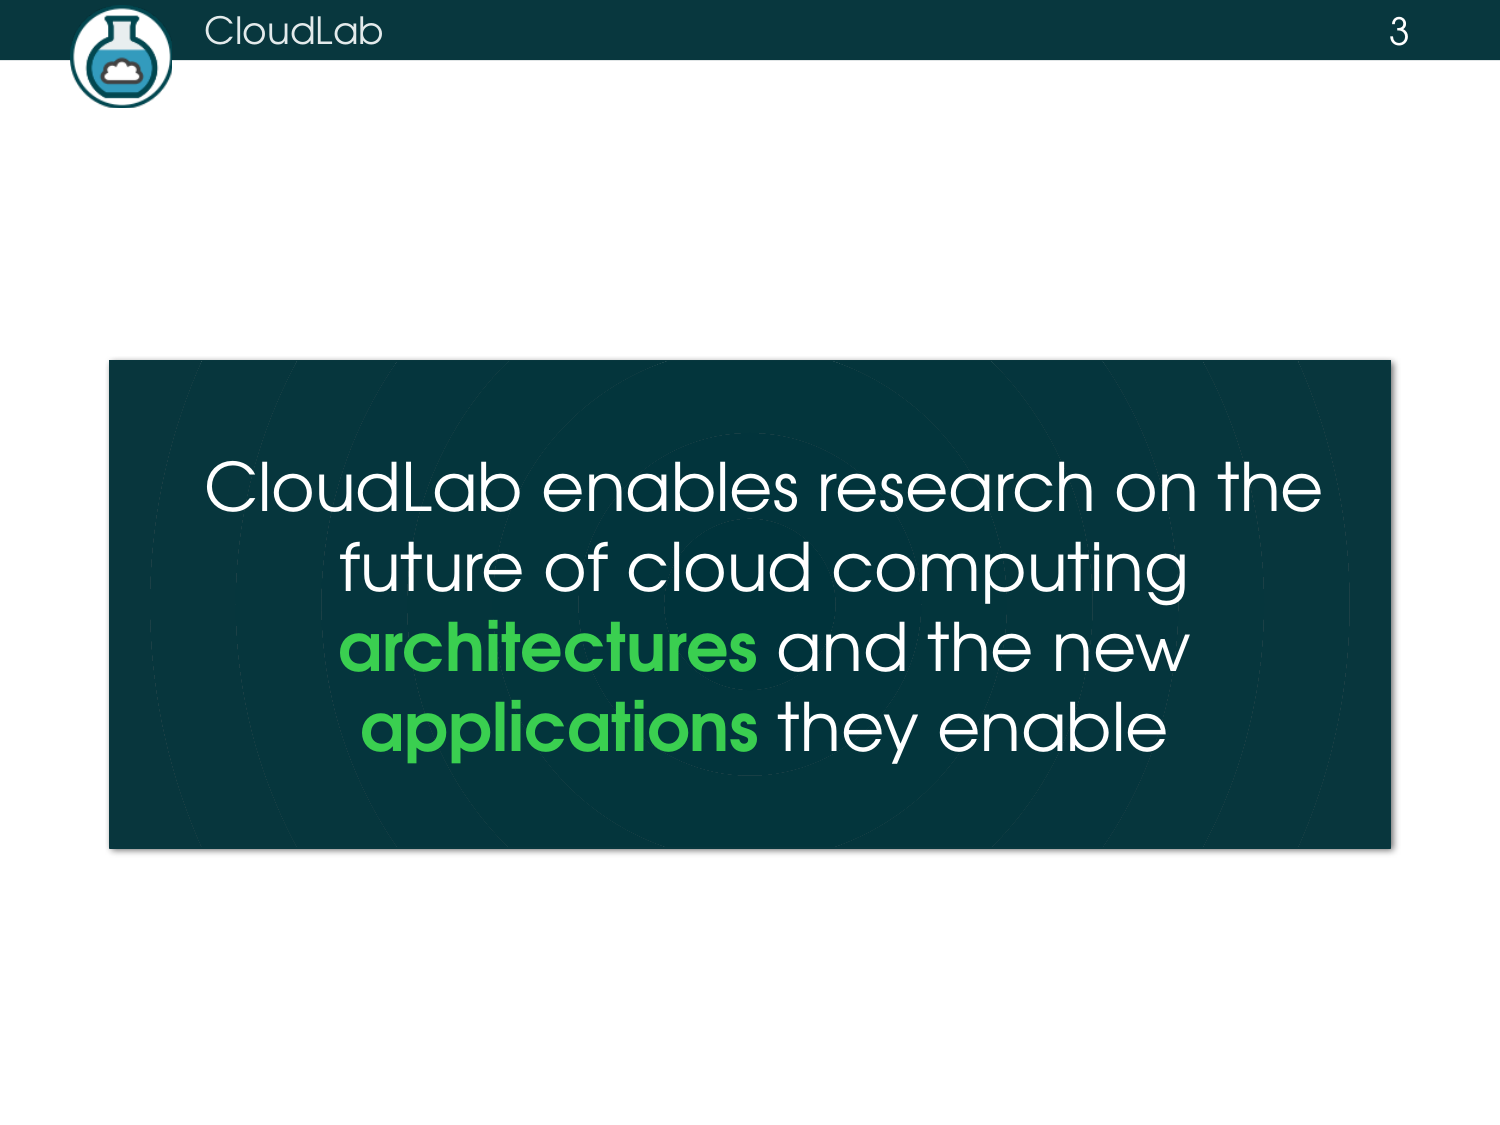

3
CloudLab enables research on the future of cloud computing architectures and the new applications they enable